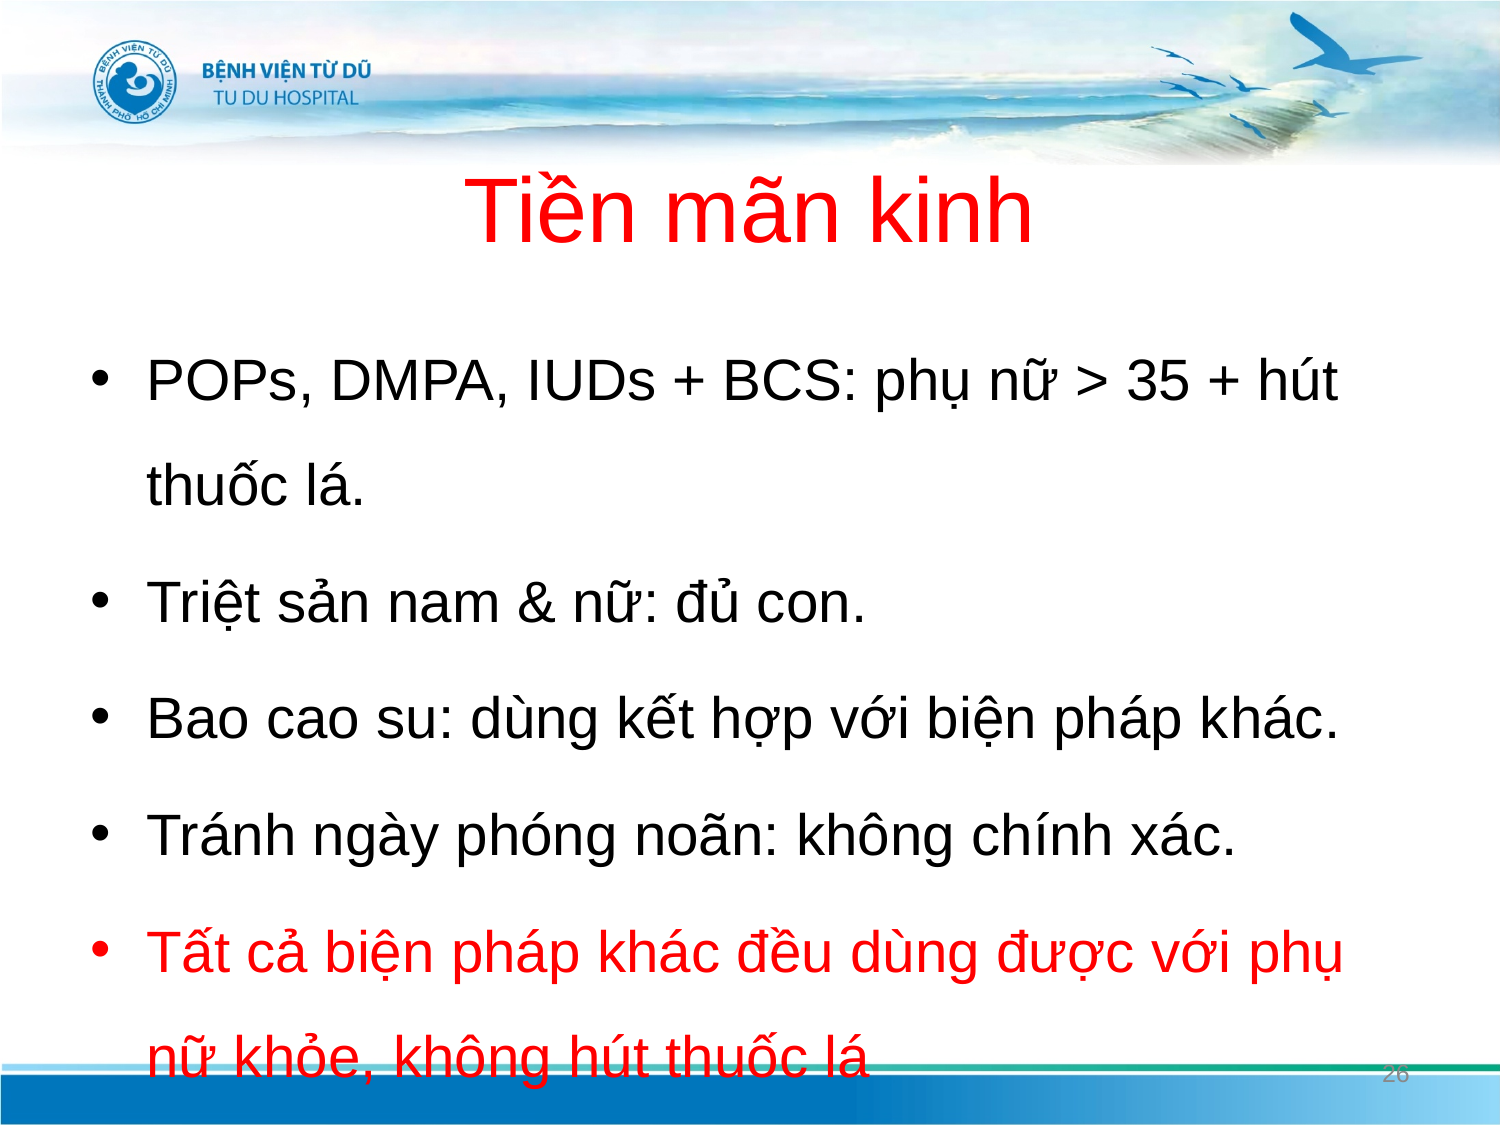

# Tiền mãn kinh
POPs, DMPA, IUDs + BCS: phụ nữ > 35 + hút thuốc lá.
Triệt sản nam & nữ: đủ con.
Bao cao su: dùng kết hợp với biện pháp khác.
Tránh ngày phóng noãn: không chính xác.
Tất cả biện pháp khác đều dùng được với phụ nữ khỏe, không hút thuốc lá

26